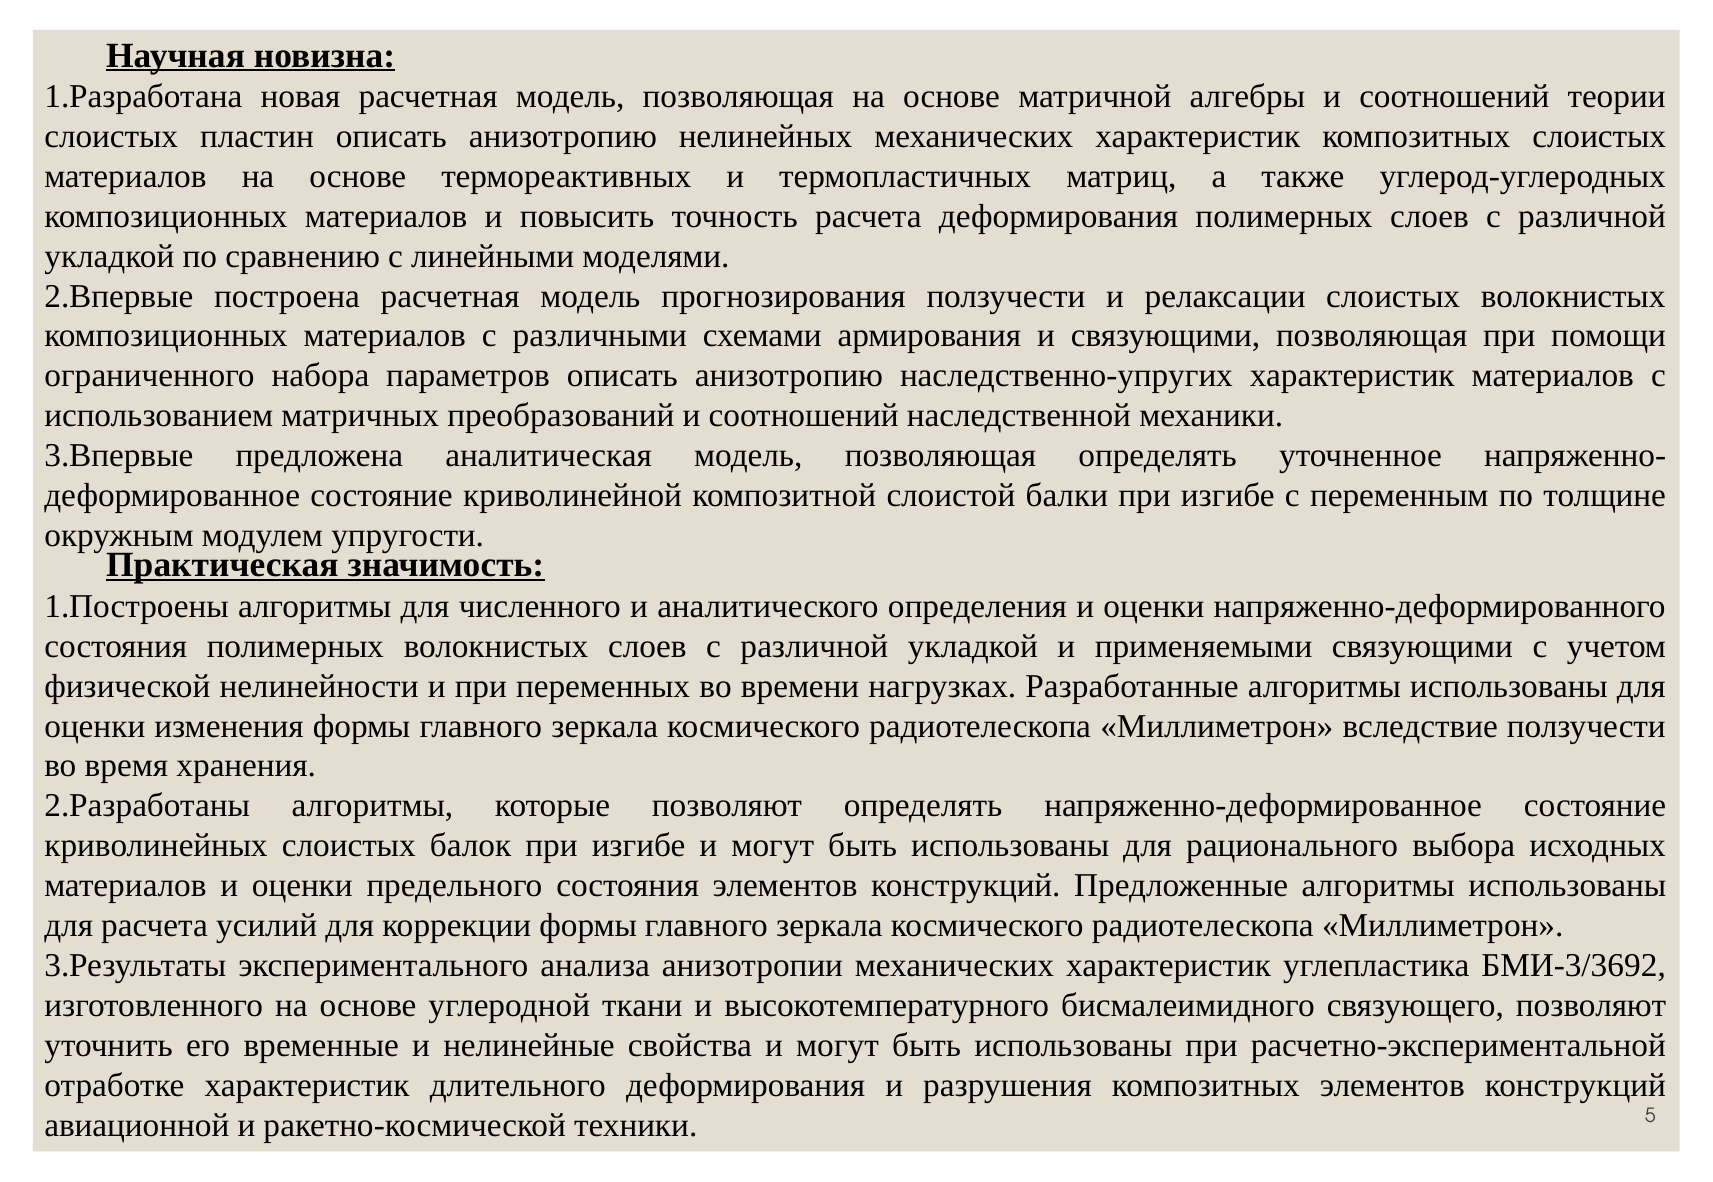

Научная новизна:
Разработана новая расчетная модель, позволяющая на основе матричной алгебры и соотношений теории слоистых пластин описать анизотропию нелинейных механических характеристик композитных слоистых материалов на основе термореактивных и термопластичных матриц, а также углерод-углеродных композиционных материалов и повысить точность расчета деформирования полимерных слоев с различной укладкой по сравнению с линейными моделями.
Впервые построена расчетная модель прогнозирования ползучести и релаксации слоистых волокнистых композиционных материалов с различными схемами армирования и связующими, позволяющая при помощи ограниченного набора параметров описать анизотропию наследственно-упругих характеристик материалов с использованием матричных преобразований и соотношений наследственной механики.
Впервые предложена аналитическая модель, позволяющая определять уточненное напряженно-деформированное состояние криволинейной композитной слоистой балки при изгибе с переменным по толщине окружным модулем упругости.
	Практическая значимость:
Построены алгоритмы для численного и аналитического определения и оценки напряженно-деформированного состояния полимерных волокнистых слоев с различной укладкой и применяемыми связующими с учетом физической нелинейности и при переменных во времени нагрузках. Разработанные алгоритмы использованы для оценки изменения формы главного зеркала космического радиотелескопа «Миллиметрон» вследствие ползучести во время хранения.
Разработаны алгоритмы, которые позволяют определять напряженно-деформированное состояние криволинейных слоистых балок при изгибе и могут быть использованы для рационального выбора исходных материалов и оценки предельного состояния элементов конструкций. Предложенные алгоритмы использованы для расчета усилий для коррекции формы главного зеркала космического радиотелескопа «Миллиметрон».
Результаты экспериментального анализа анизотропии механических характеристик углепластика БМИ-3/3692, изготовленного на основе углеродной ткани и высокотемпературного бисмалеимидного связующего, позволяют уточнить его временные и нелинейные свойства и могут быть использованы при расчетно-экспериментальной отработке характеристик длительного деформирования и разрушения композитных элементов конструкций авиационной и ракетно-космической техники.
5